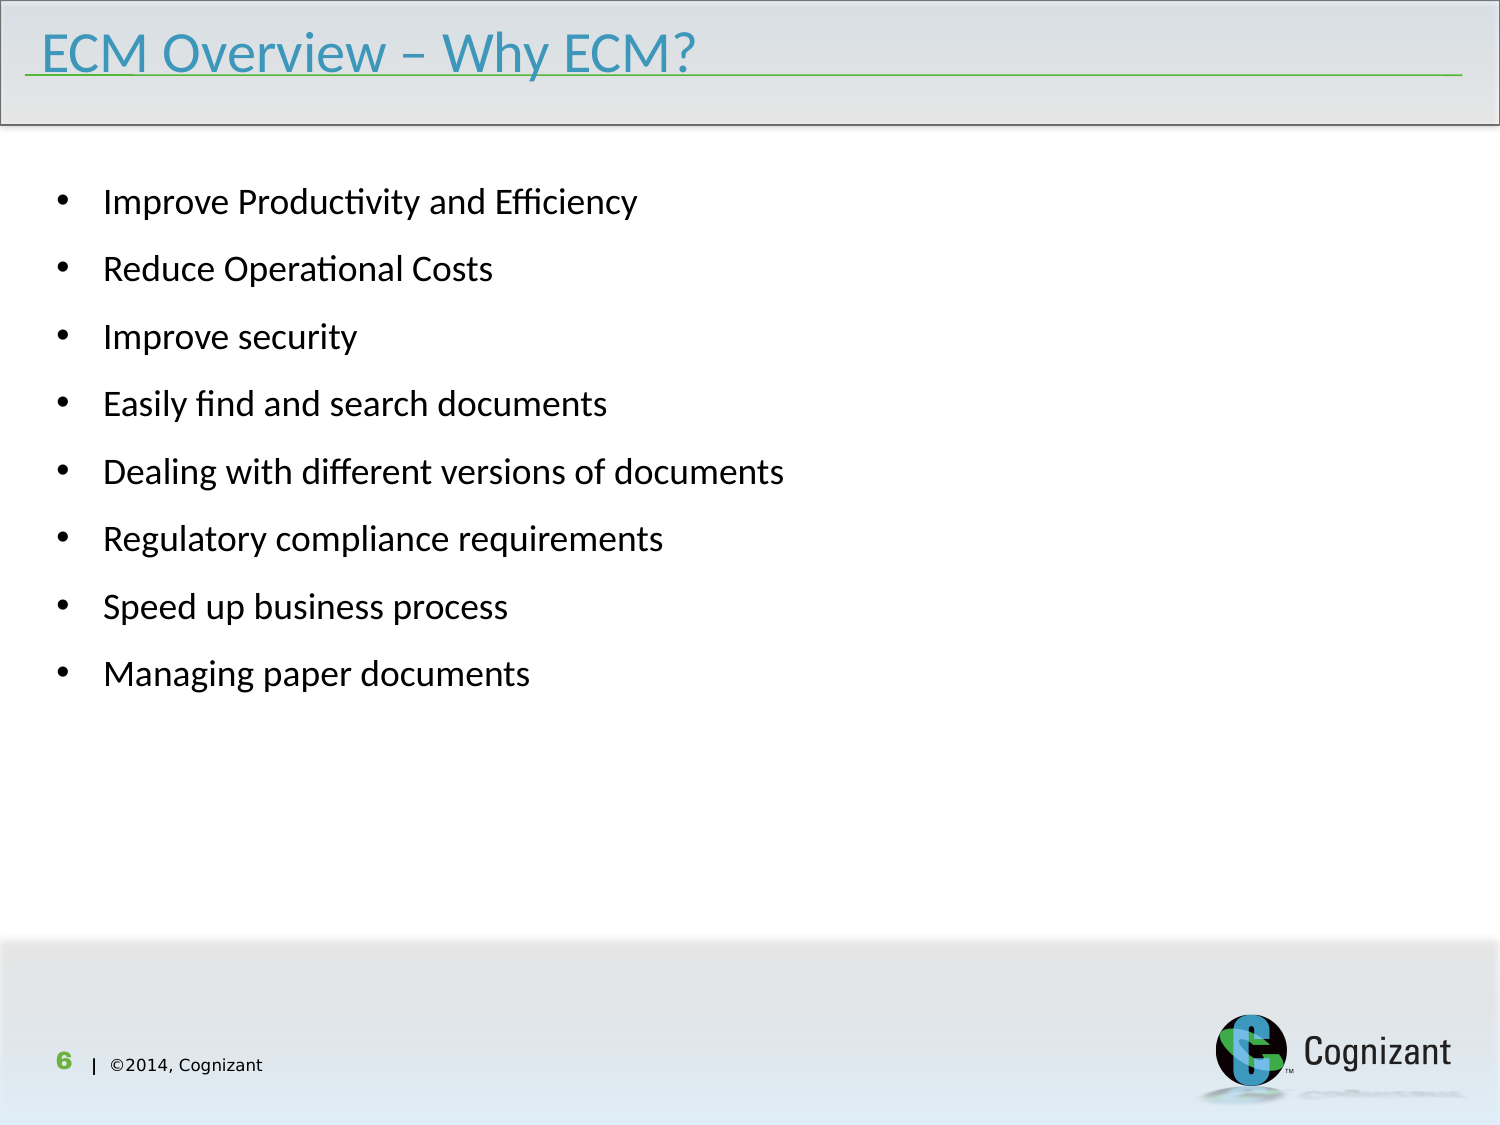

ECM Overview – Why ECM?
Improve Productivity and Efficiency
Reduce Operational Costs
Improve security
Easily find and search documents
Dealing with different versions of documents
Regulatory compliance requirements
Speed up business process
Managing paper documents

6